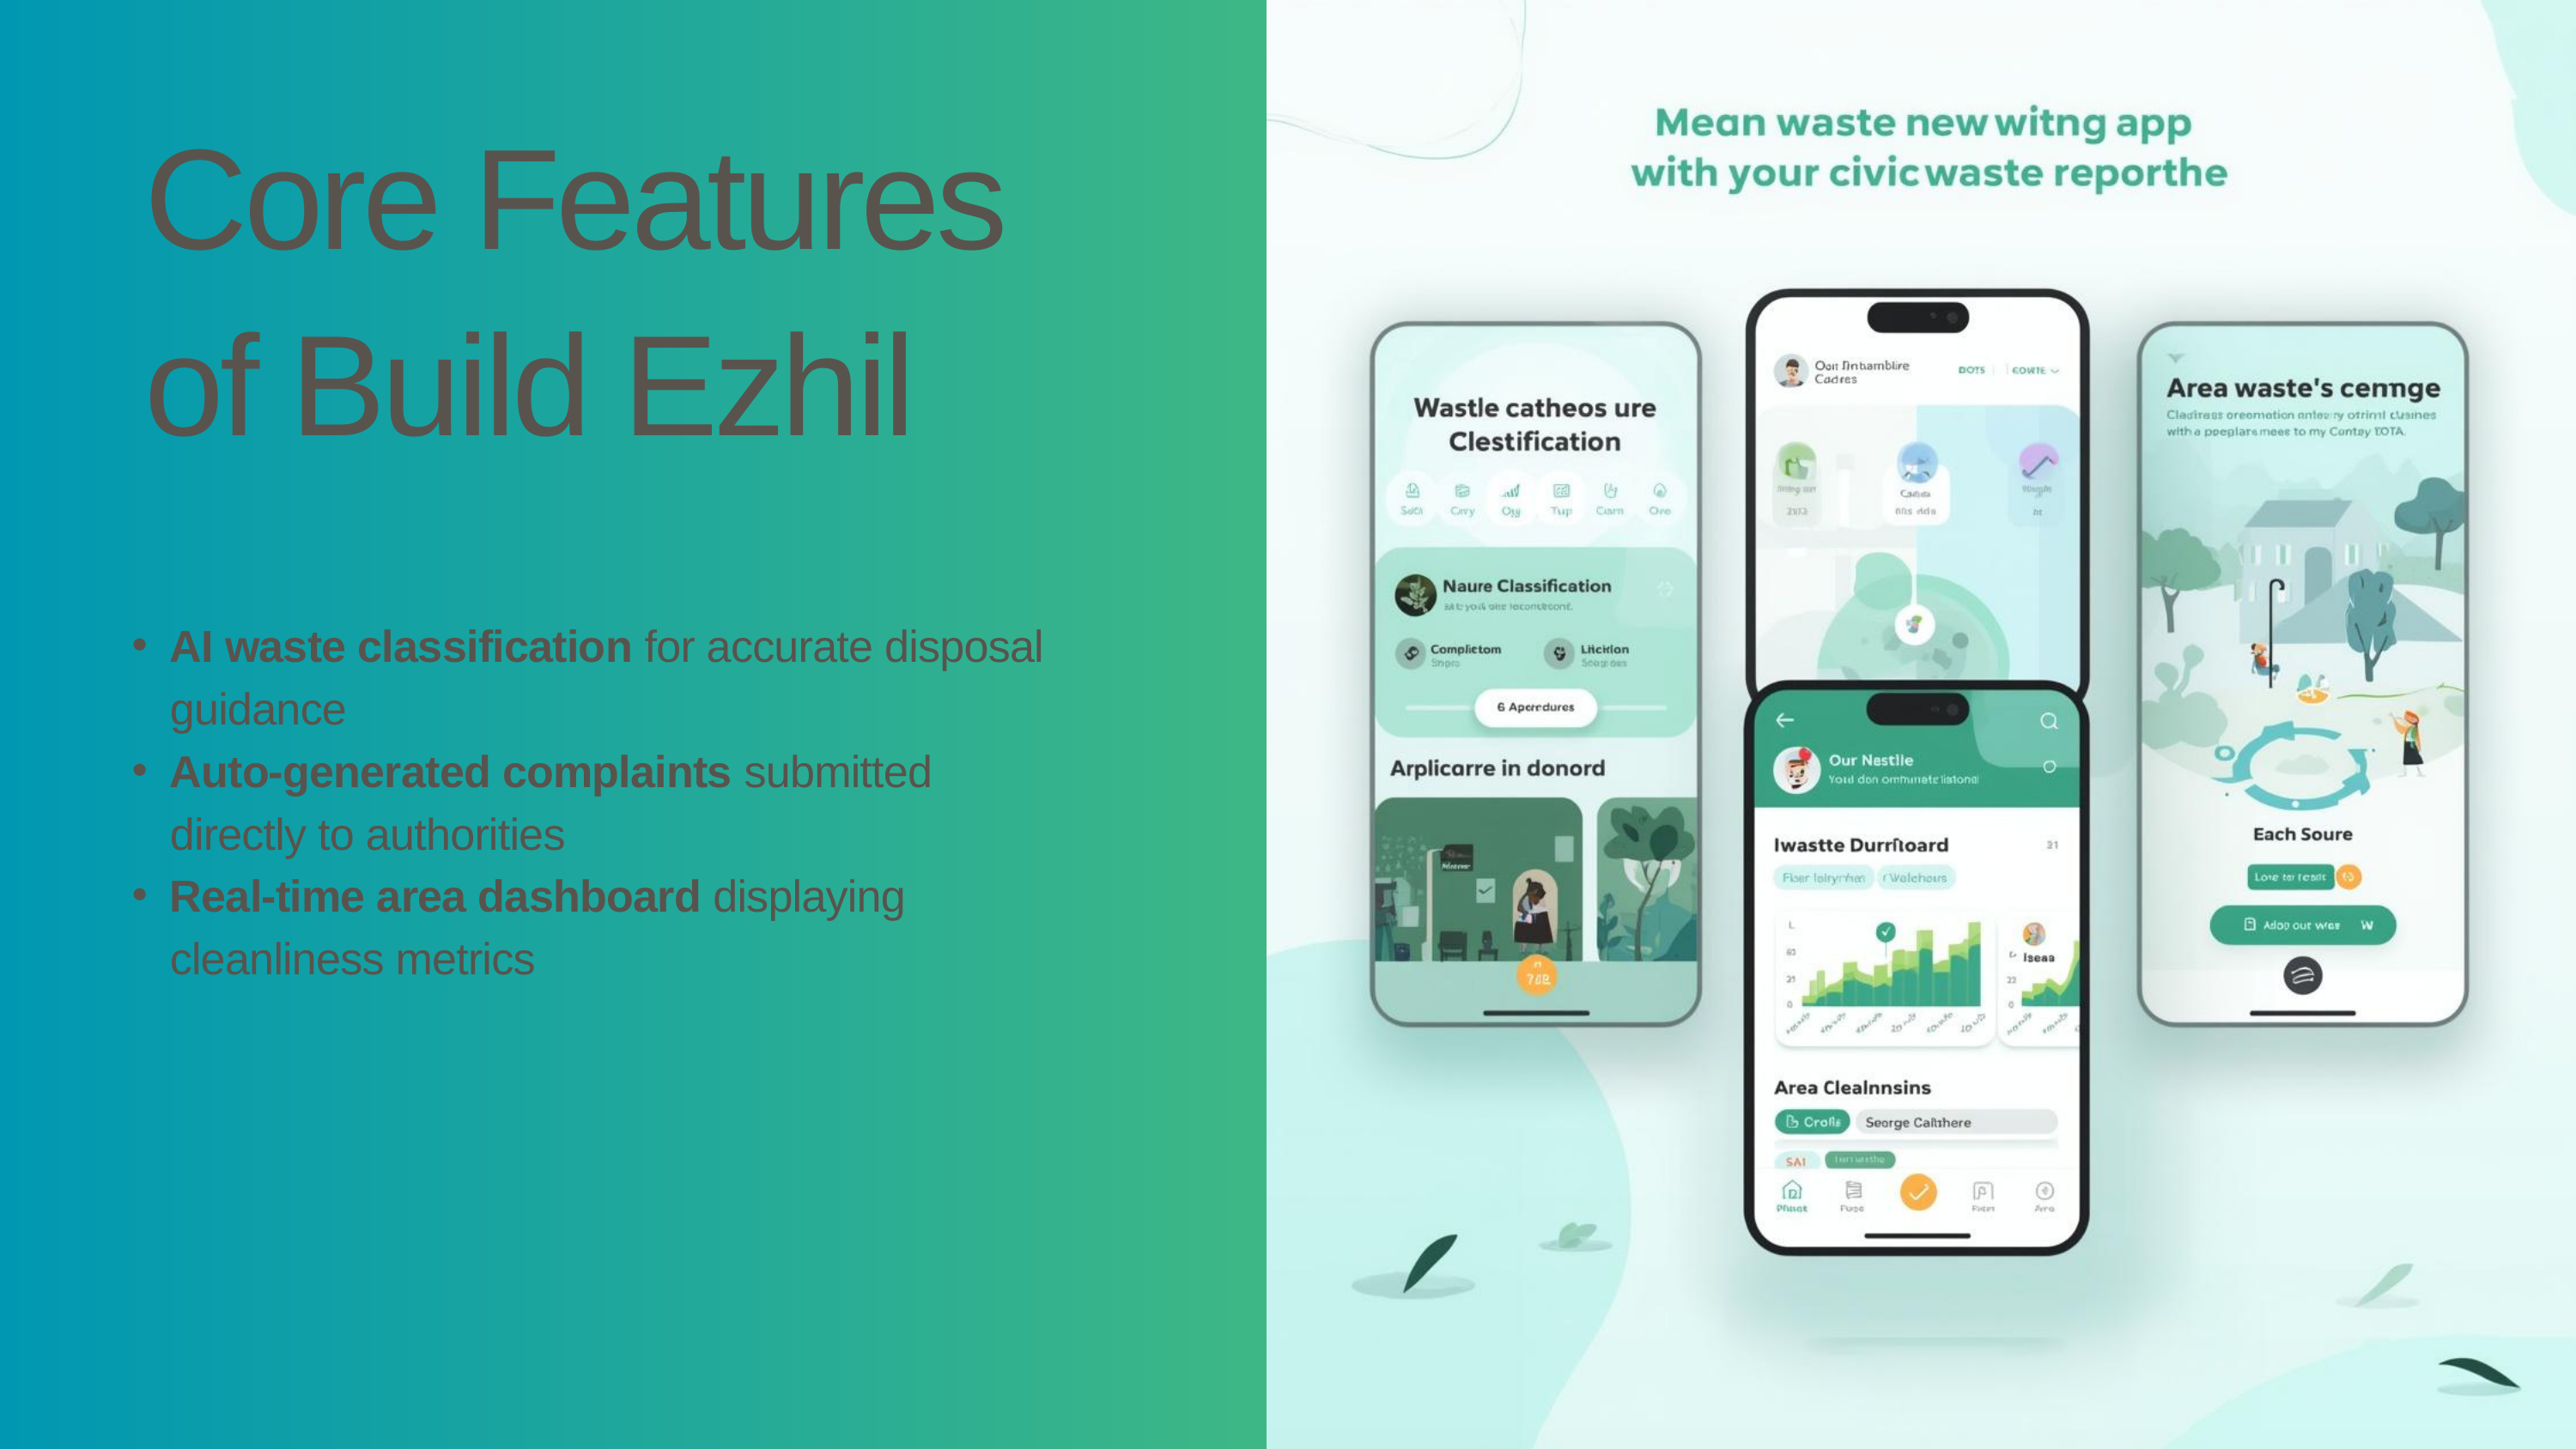

Core Features of Build Ezhil
AI waste classification for accurate disposal guidance
Auto-generated complaints submitted directly to authorities
Real-time area dashboard displaying cleanliness metrics